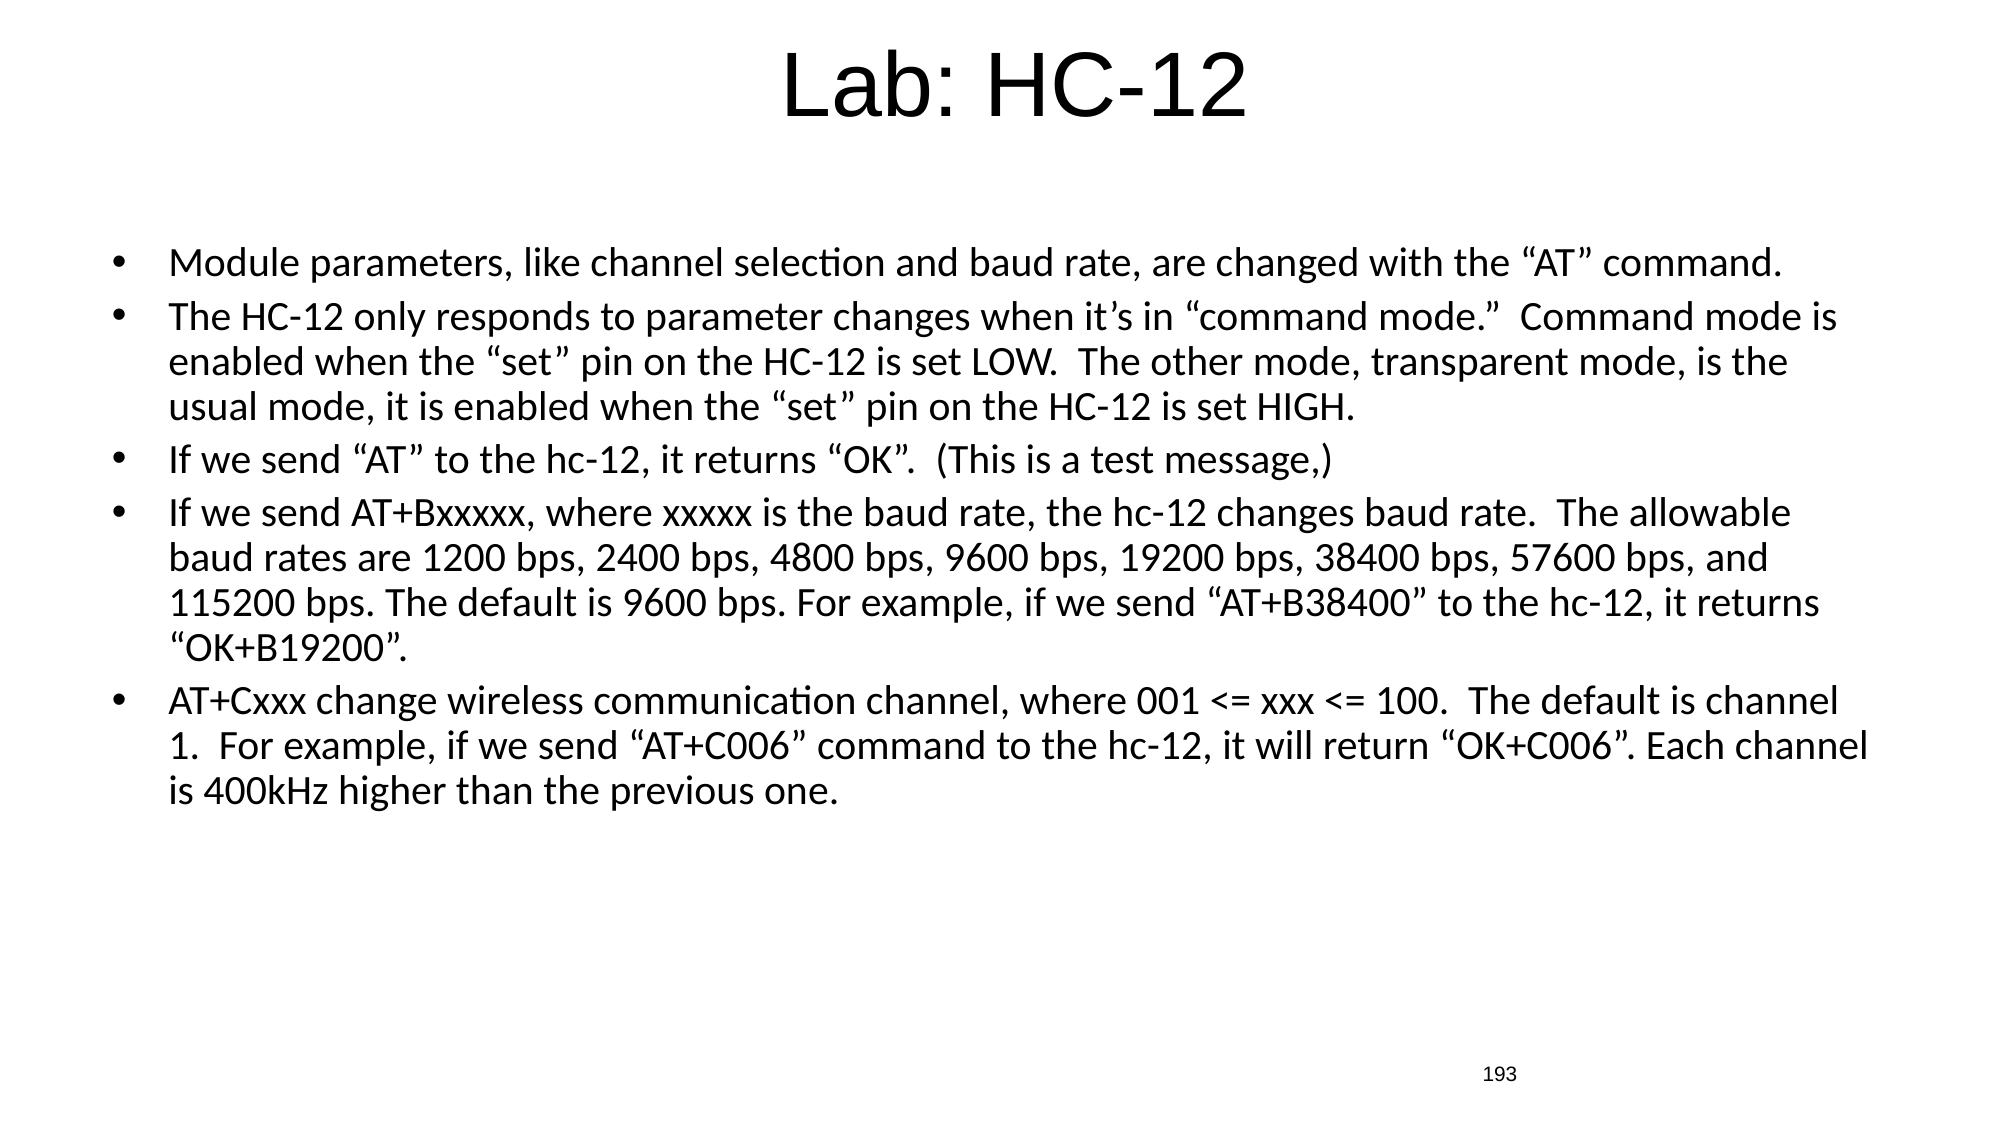

# Lab: HC-12
Module parameters, like channel selection and baud rate, are changed with the “AT” command.
The HC-12 only responds to parameter changes when it’s in “command mode.”  Command mode is enabled when the “set” pin on the HC-12 is set LOW.  The other mode, transparent mode, is the usual mode, it is enabled when the “set” pin on the HC-12 is set HIGH.
If we send “AT” to the hc-12, it returns “OK”.  (This is a test message,)
If we send AT+Bxxxxx, where xxxxx is the baud rate, the hc-12 changes baud rate.  The allowable baud rates are 1200 bps, 2400 bps, 4800 bps, 9600 bps, 19200 bps, 38400 bps, 57600 bps, and 115200 bps. The default is 9600 bps. For example, if we send “AT+B38400” to the hc-12, it returns “OK+B19200”.
AT+Cxxx change wireless communication channel, where 001 <= xxx <= 100.  The default is channel 1.  For example, if we send “AT+C006” command to the hc-12, it will return “OK+C006”. Each channel is 400kHz higher than the previous one.

193